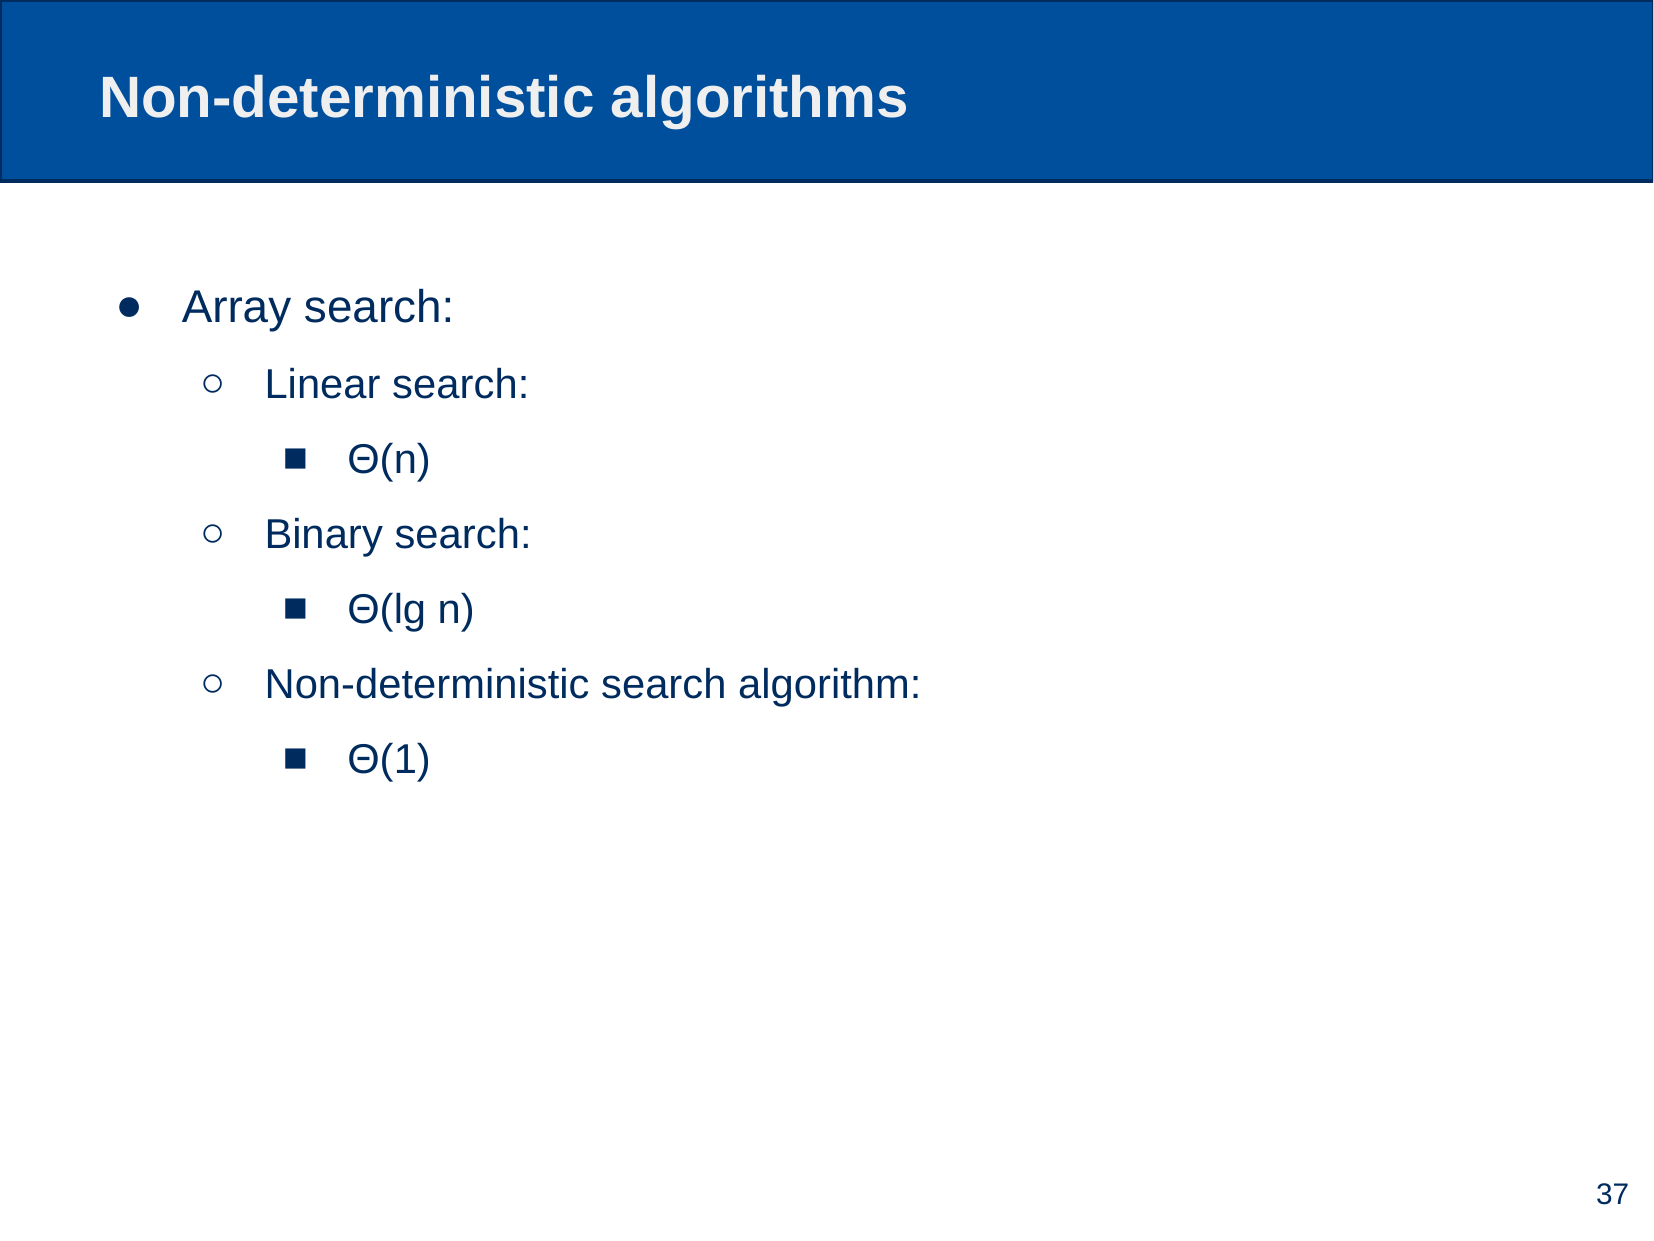

# Non-deterministic algorithms
Array search:
Linear search:
Θ(n)
Binary search:
Θ(lg n)
Non-deterministic search algorithm:
Θ(1)
37